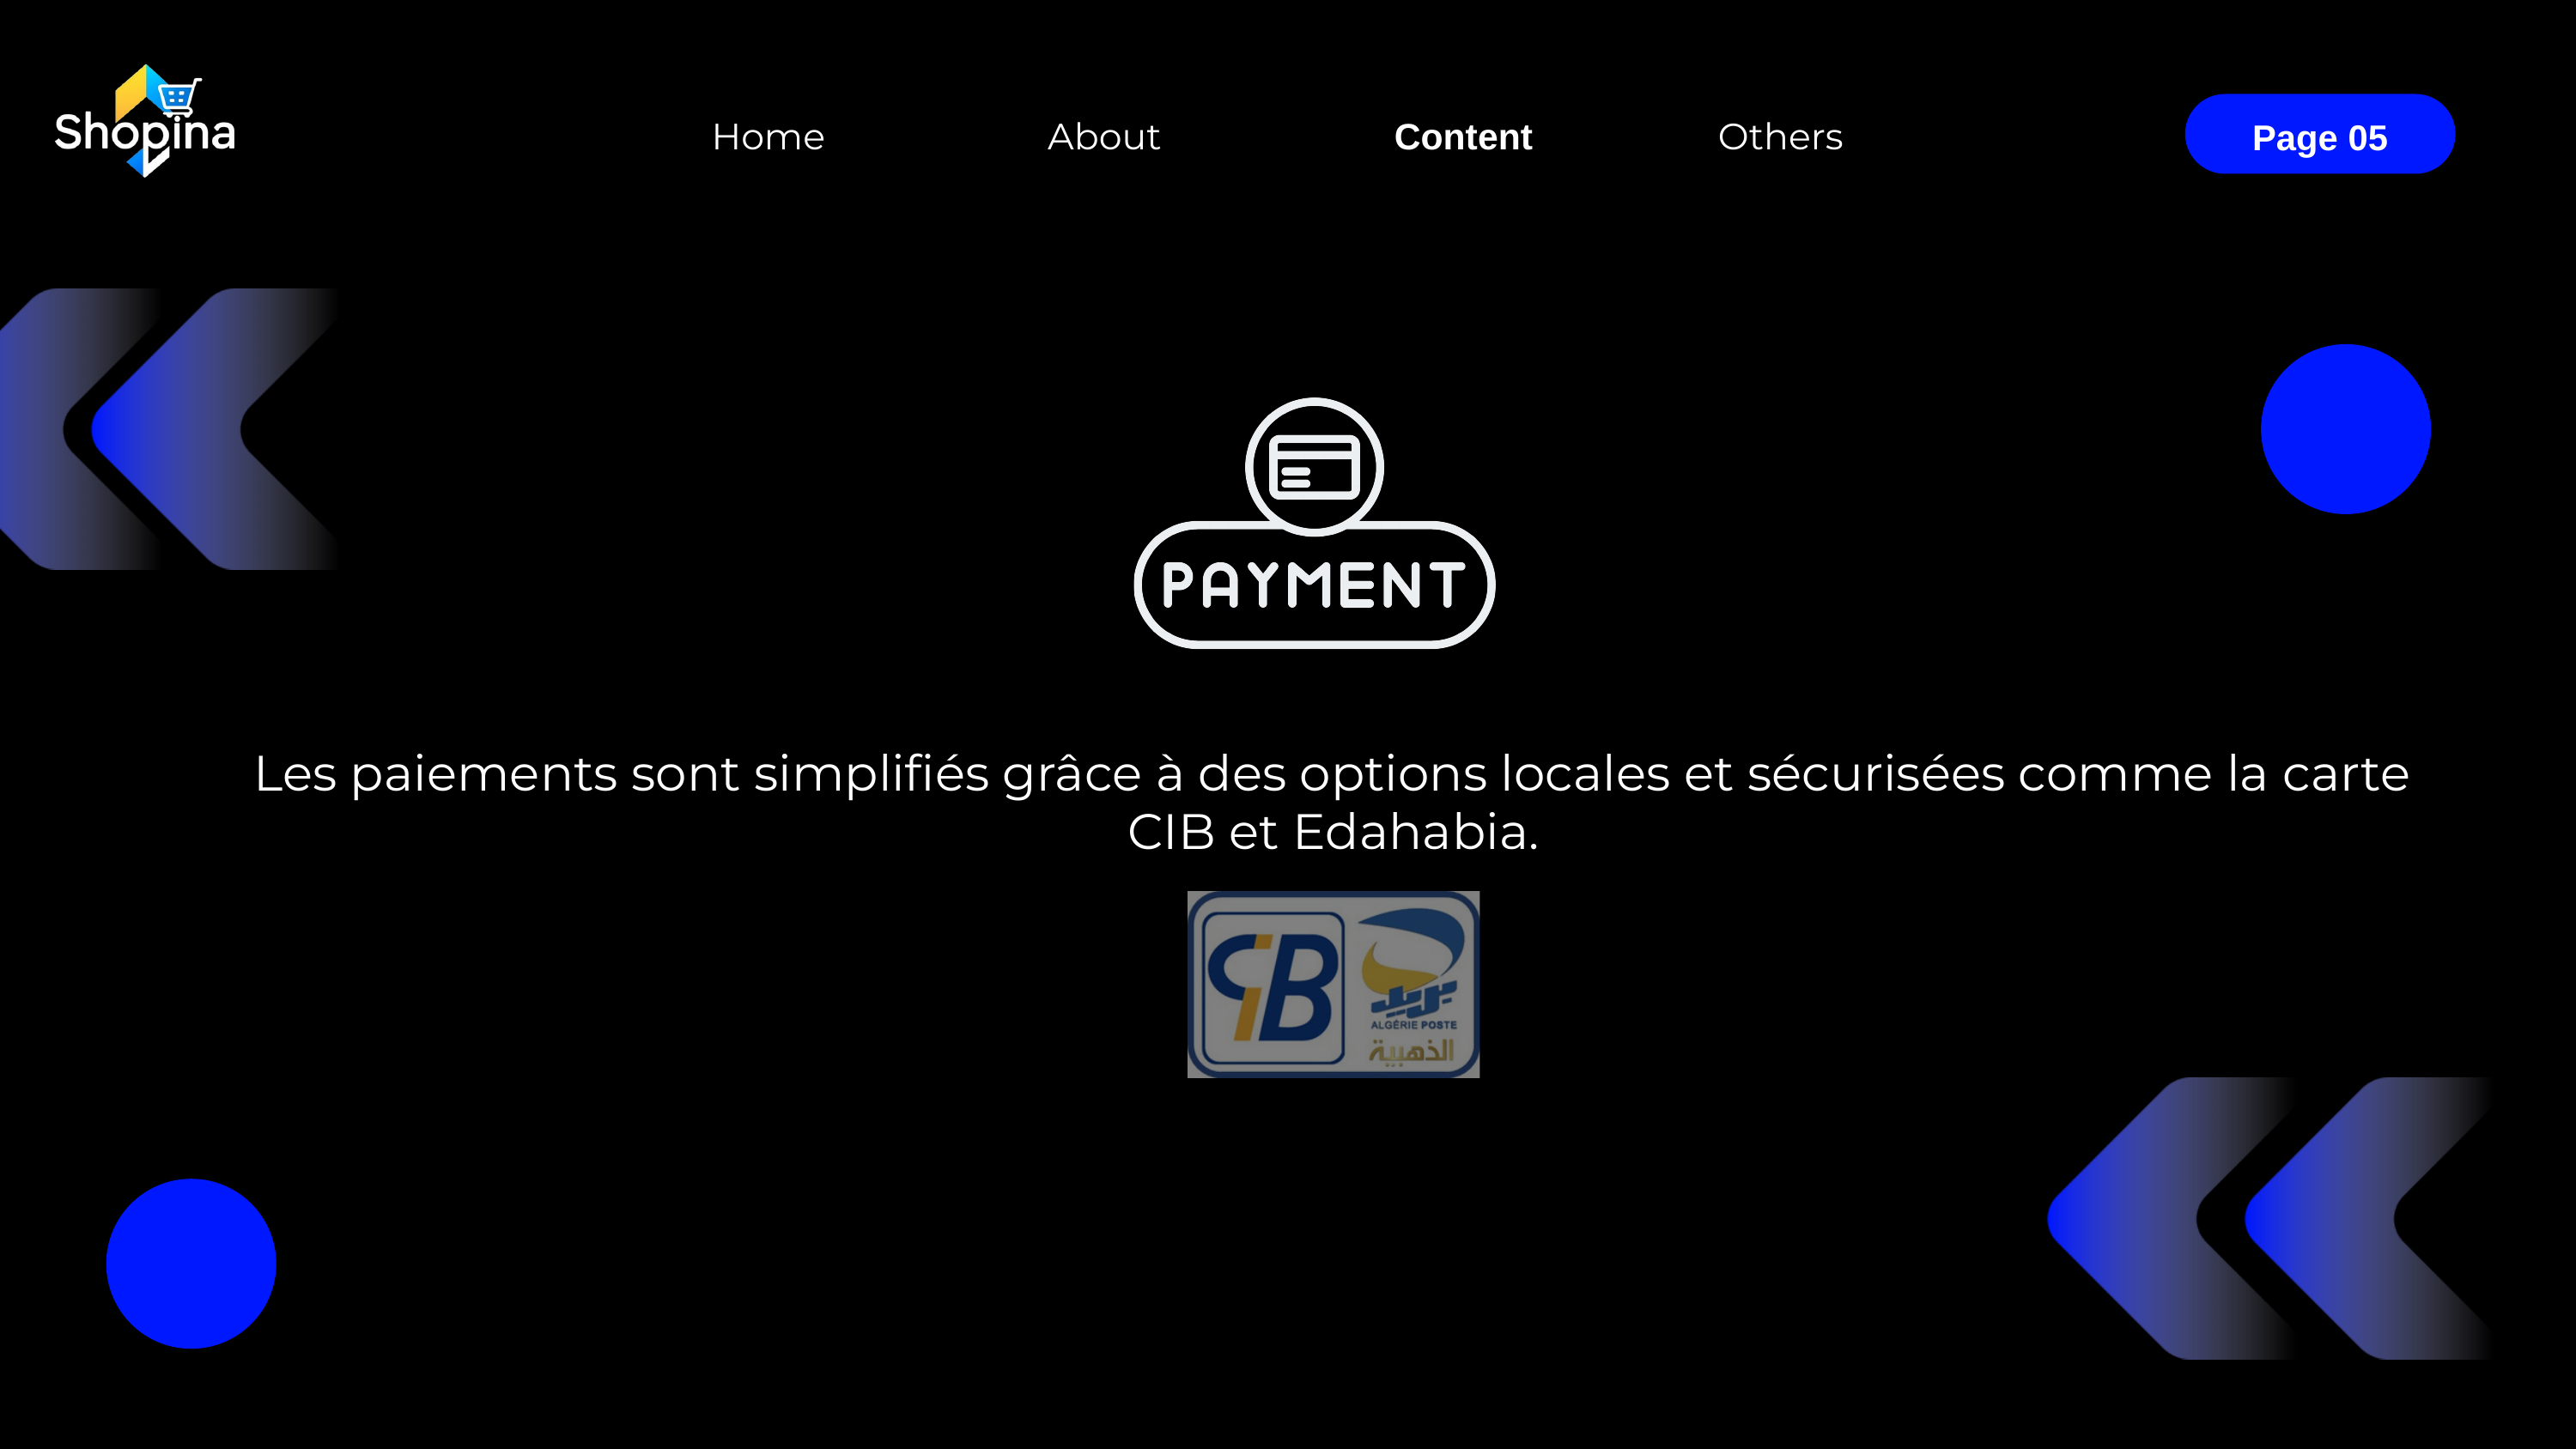

Home
Others
About
Content
Page 05

Les paiements sont simplifiés grâce à des options locales et sécurisées comme la carte CIB et Edahabia.